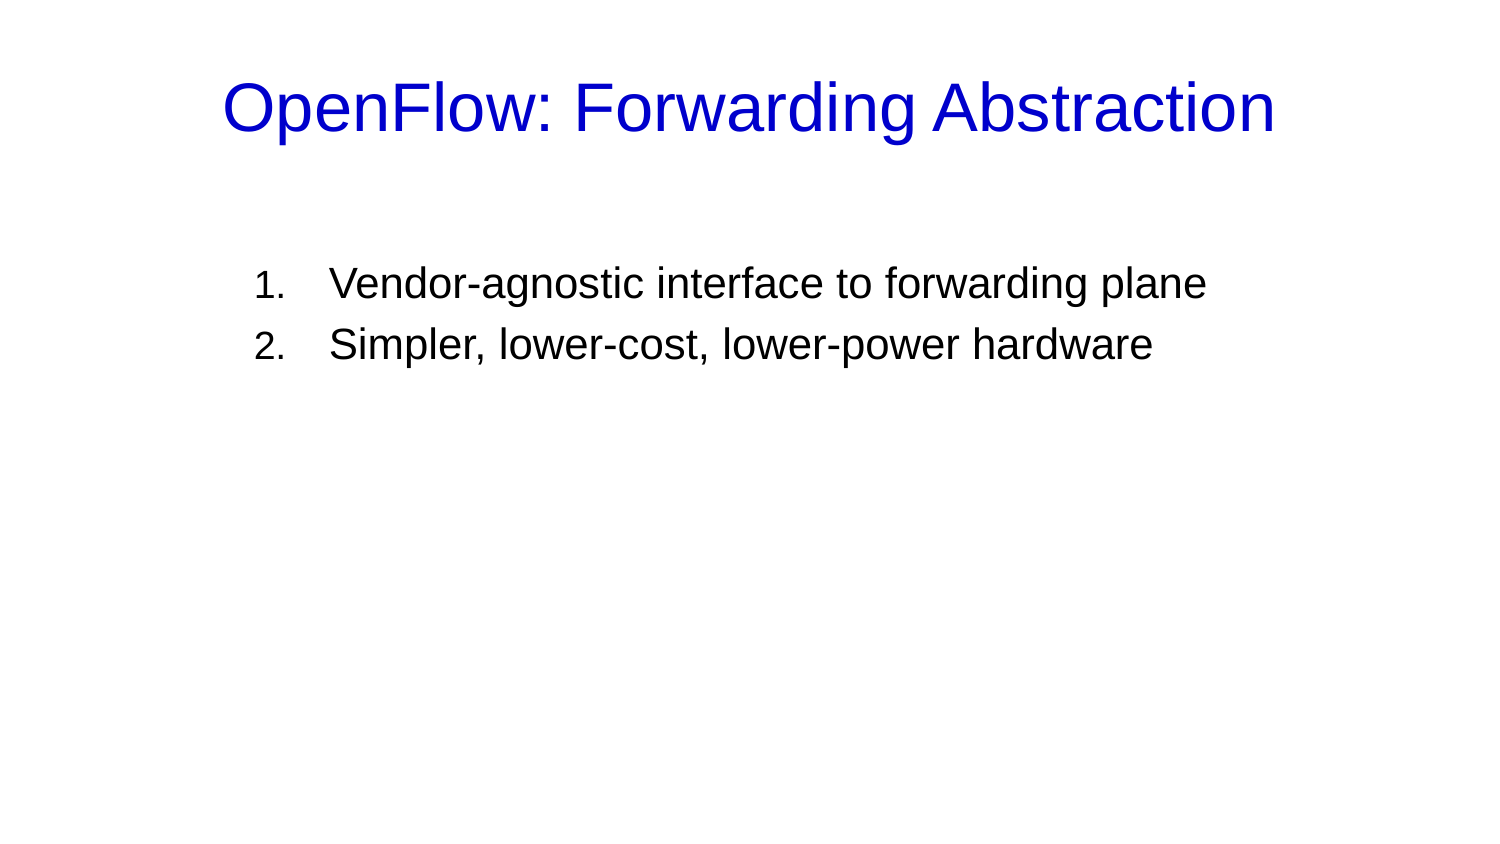

# OpenFlow: Forwarding Abstraction
Vendor-agnostic interface to forwarding plane
Simpler, lower-cost, lower-power hardware